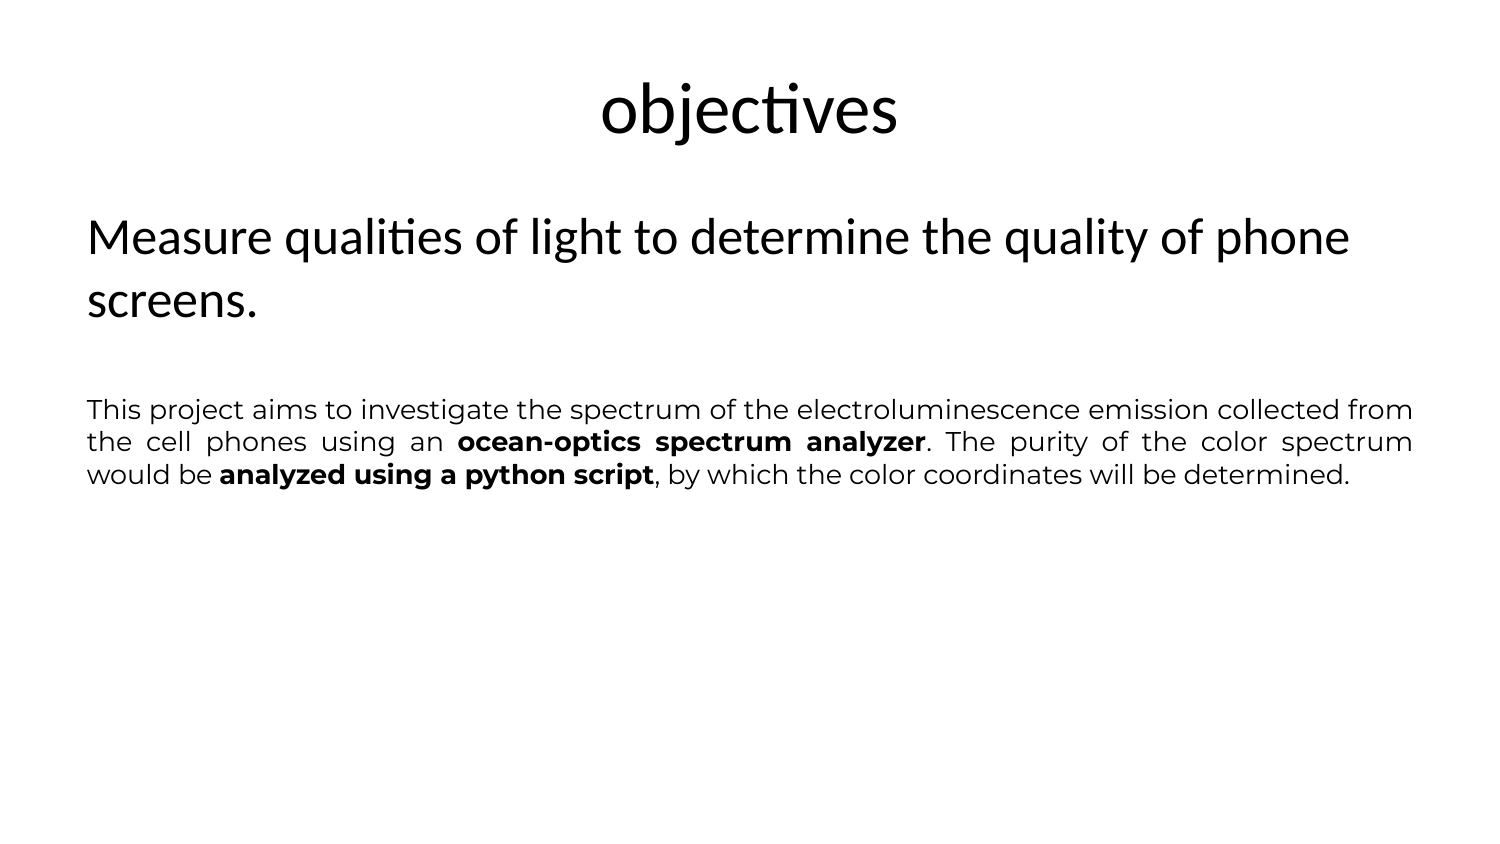

# objectives
Measure qualities of light to determine the quality of phone screens.

This project aims to investigate the spectrum of the electroluminescence emission collected from the cell phones using an ocean-optics spectrum analyzer. The purity of the color spectrum would be analyzed using a python script, by which the color coordinates will be determined.